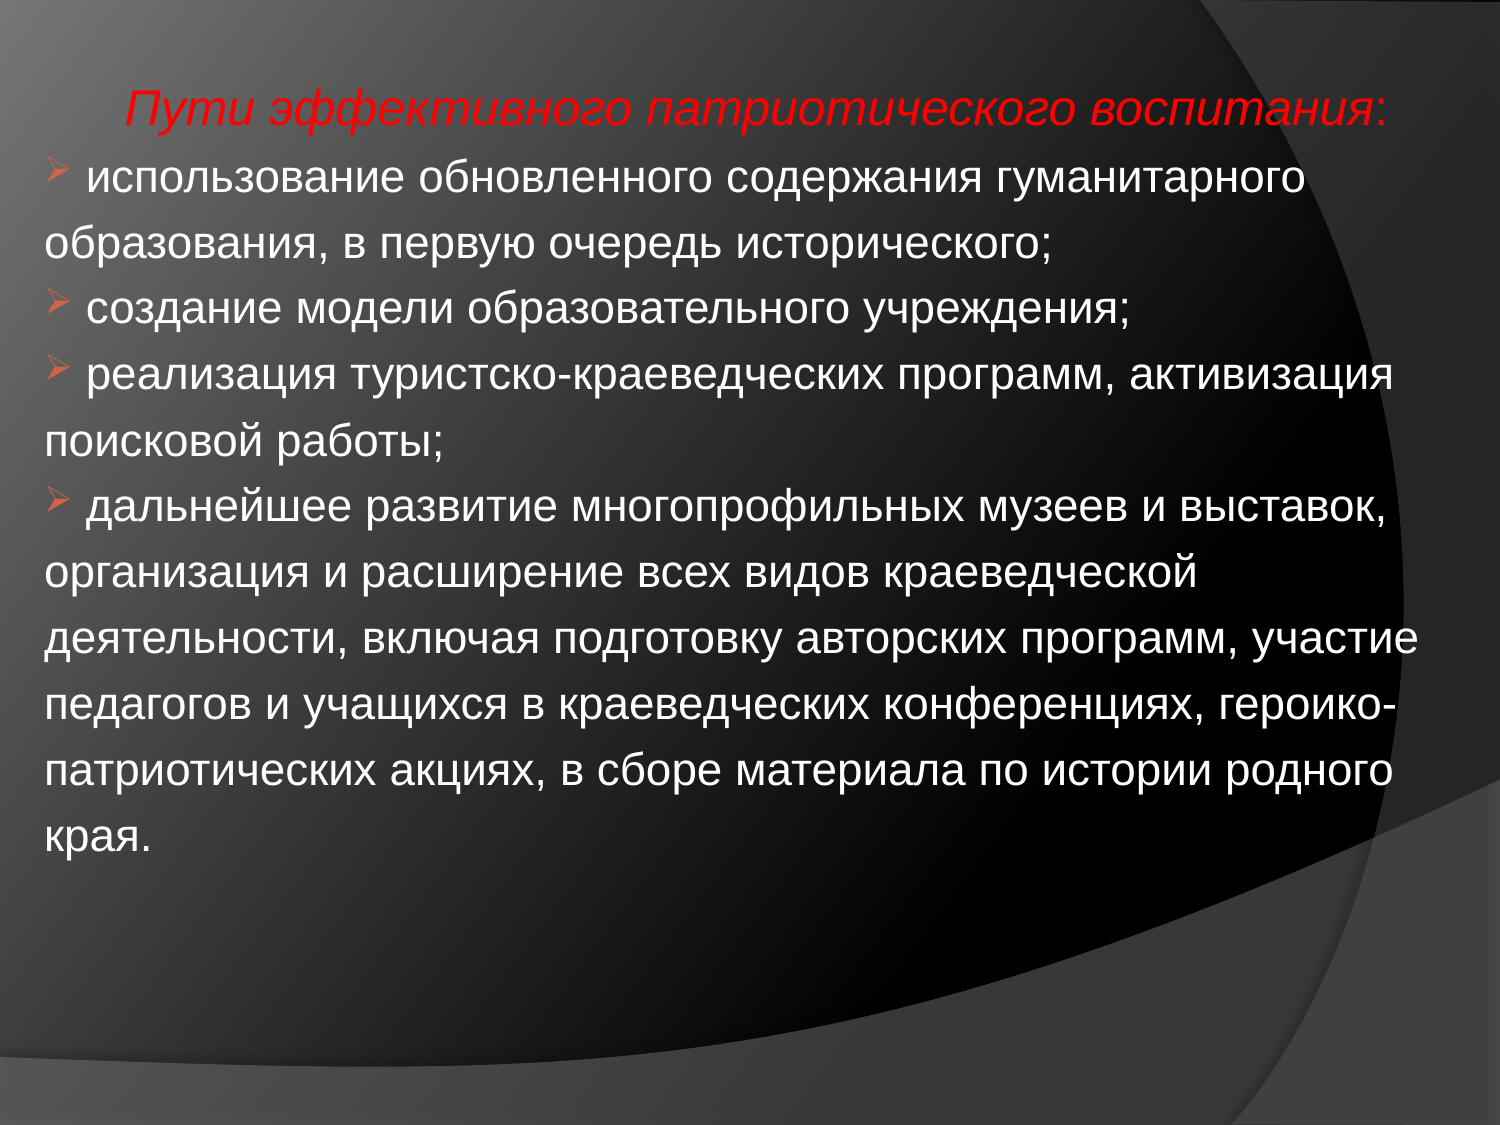

Пути эффективного патриотического воспитания:
 использование обновленного содержания гуманитарного образования, в первую очередь исторического;
 создание модели образовательного учреждения;
 реализация туристско-краеведческих программ, активизация поисковой работы;
 дальнейшее развитие многопрофильных музеев и выставок, организация и расширение всех видов краеведческой деятельности, включая подготовку авторских программ, участие педагогов и учащихся в краеведческих конференциях, героико-патриотических акциях, в сборе материала по истории родного края.